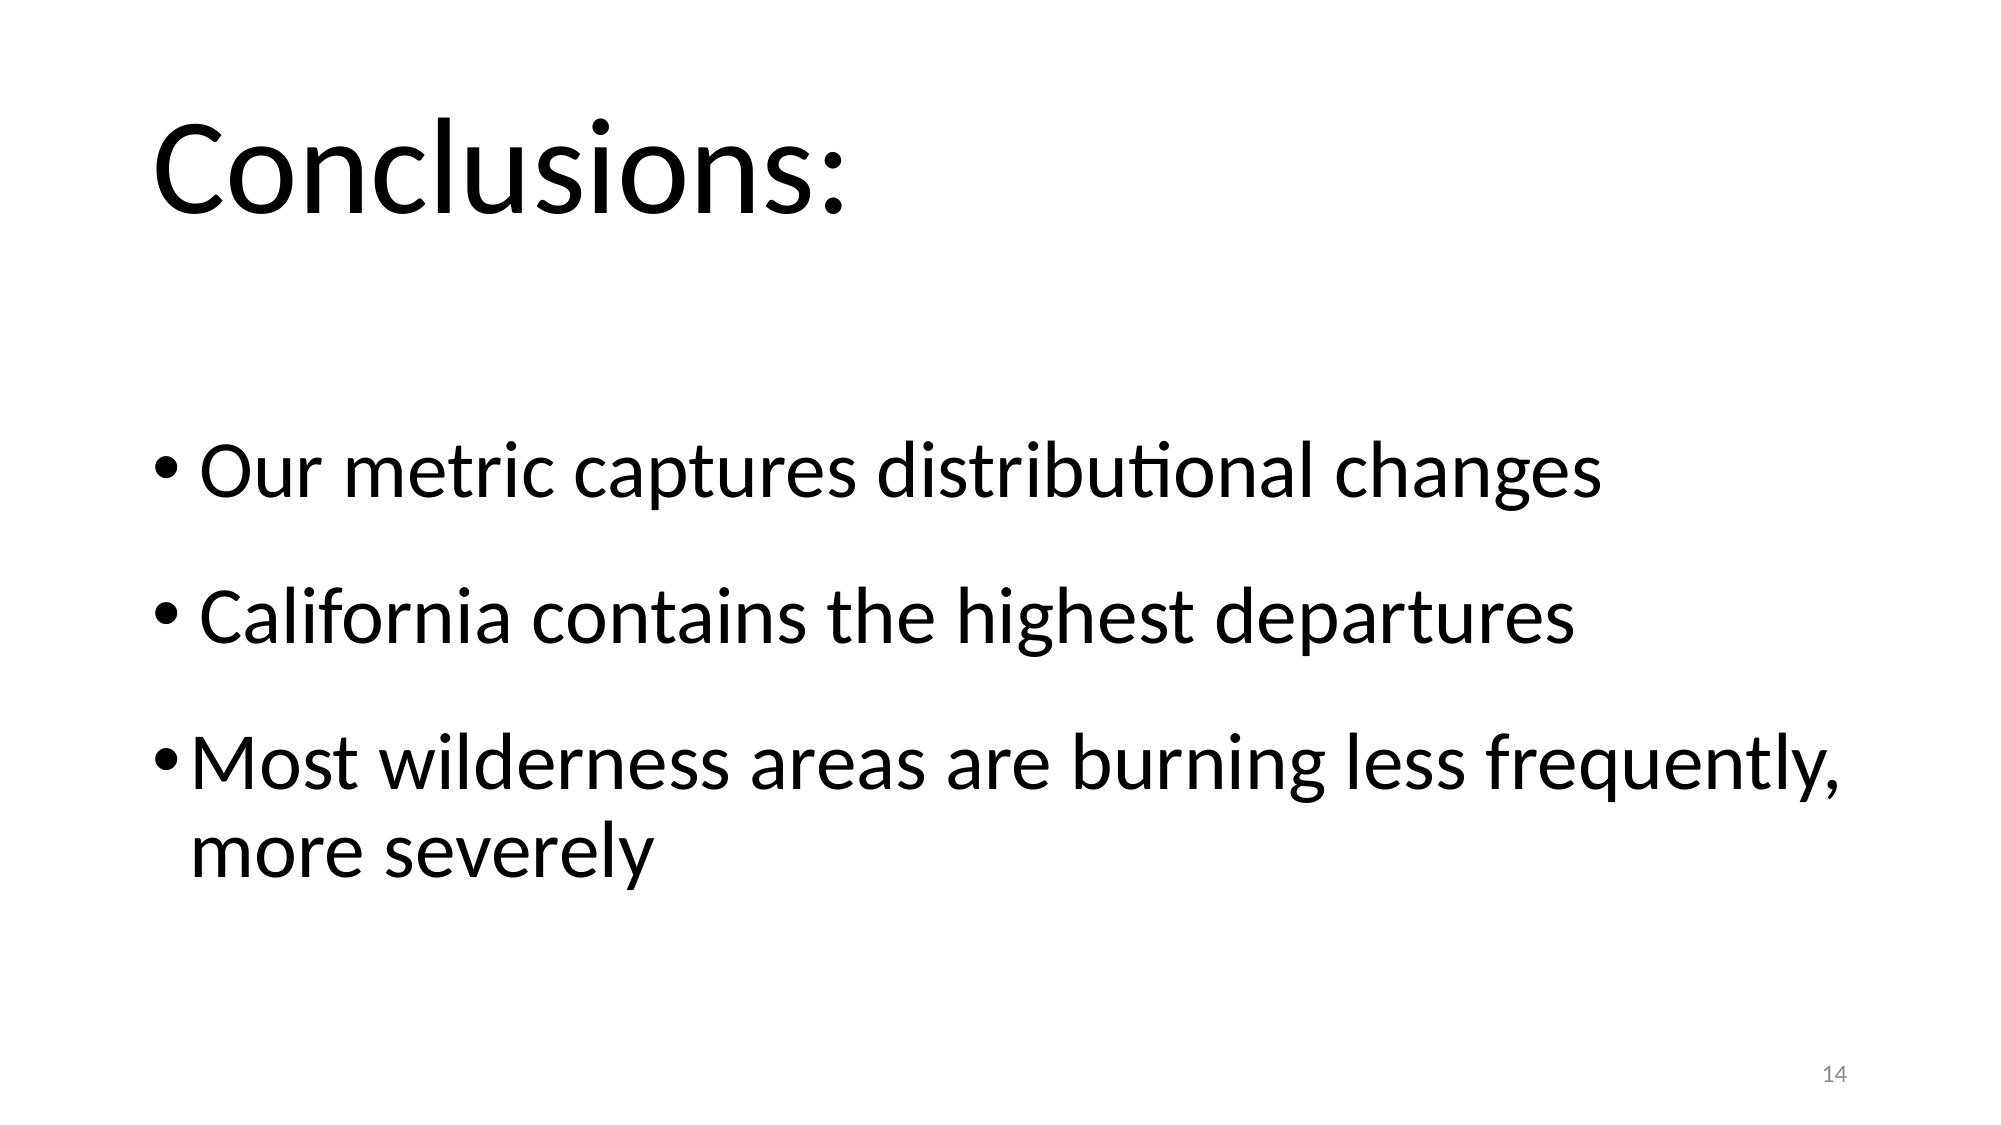

# Conclusions:

Our metric captures distributional changes
California contains the highest departures
Most wilderness areas are burning less frequently, more severely
14